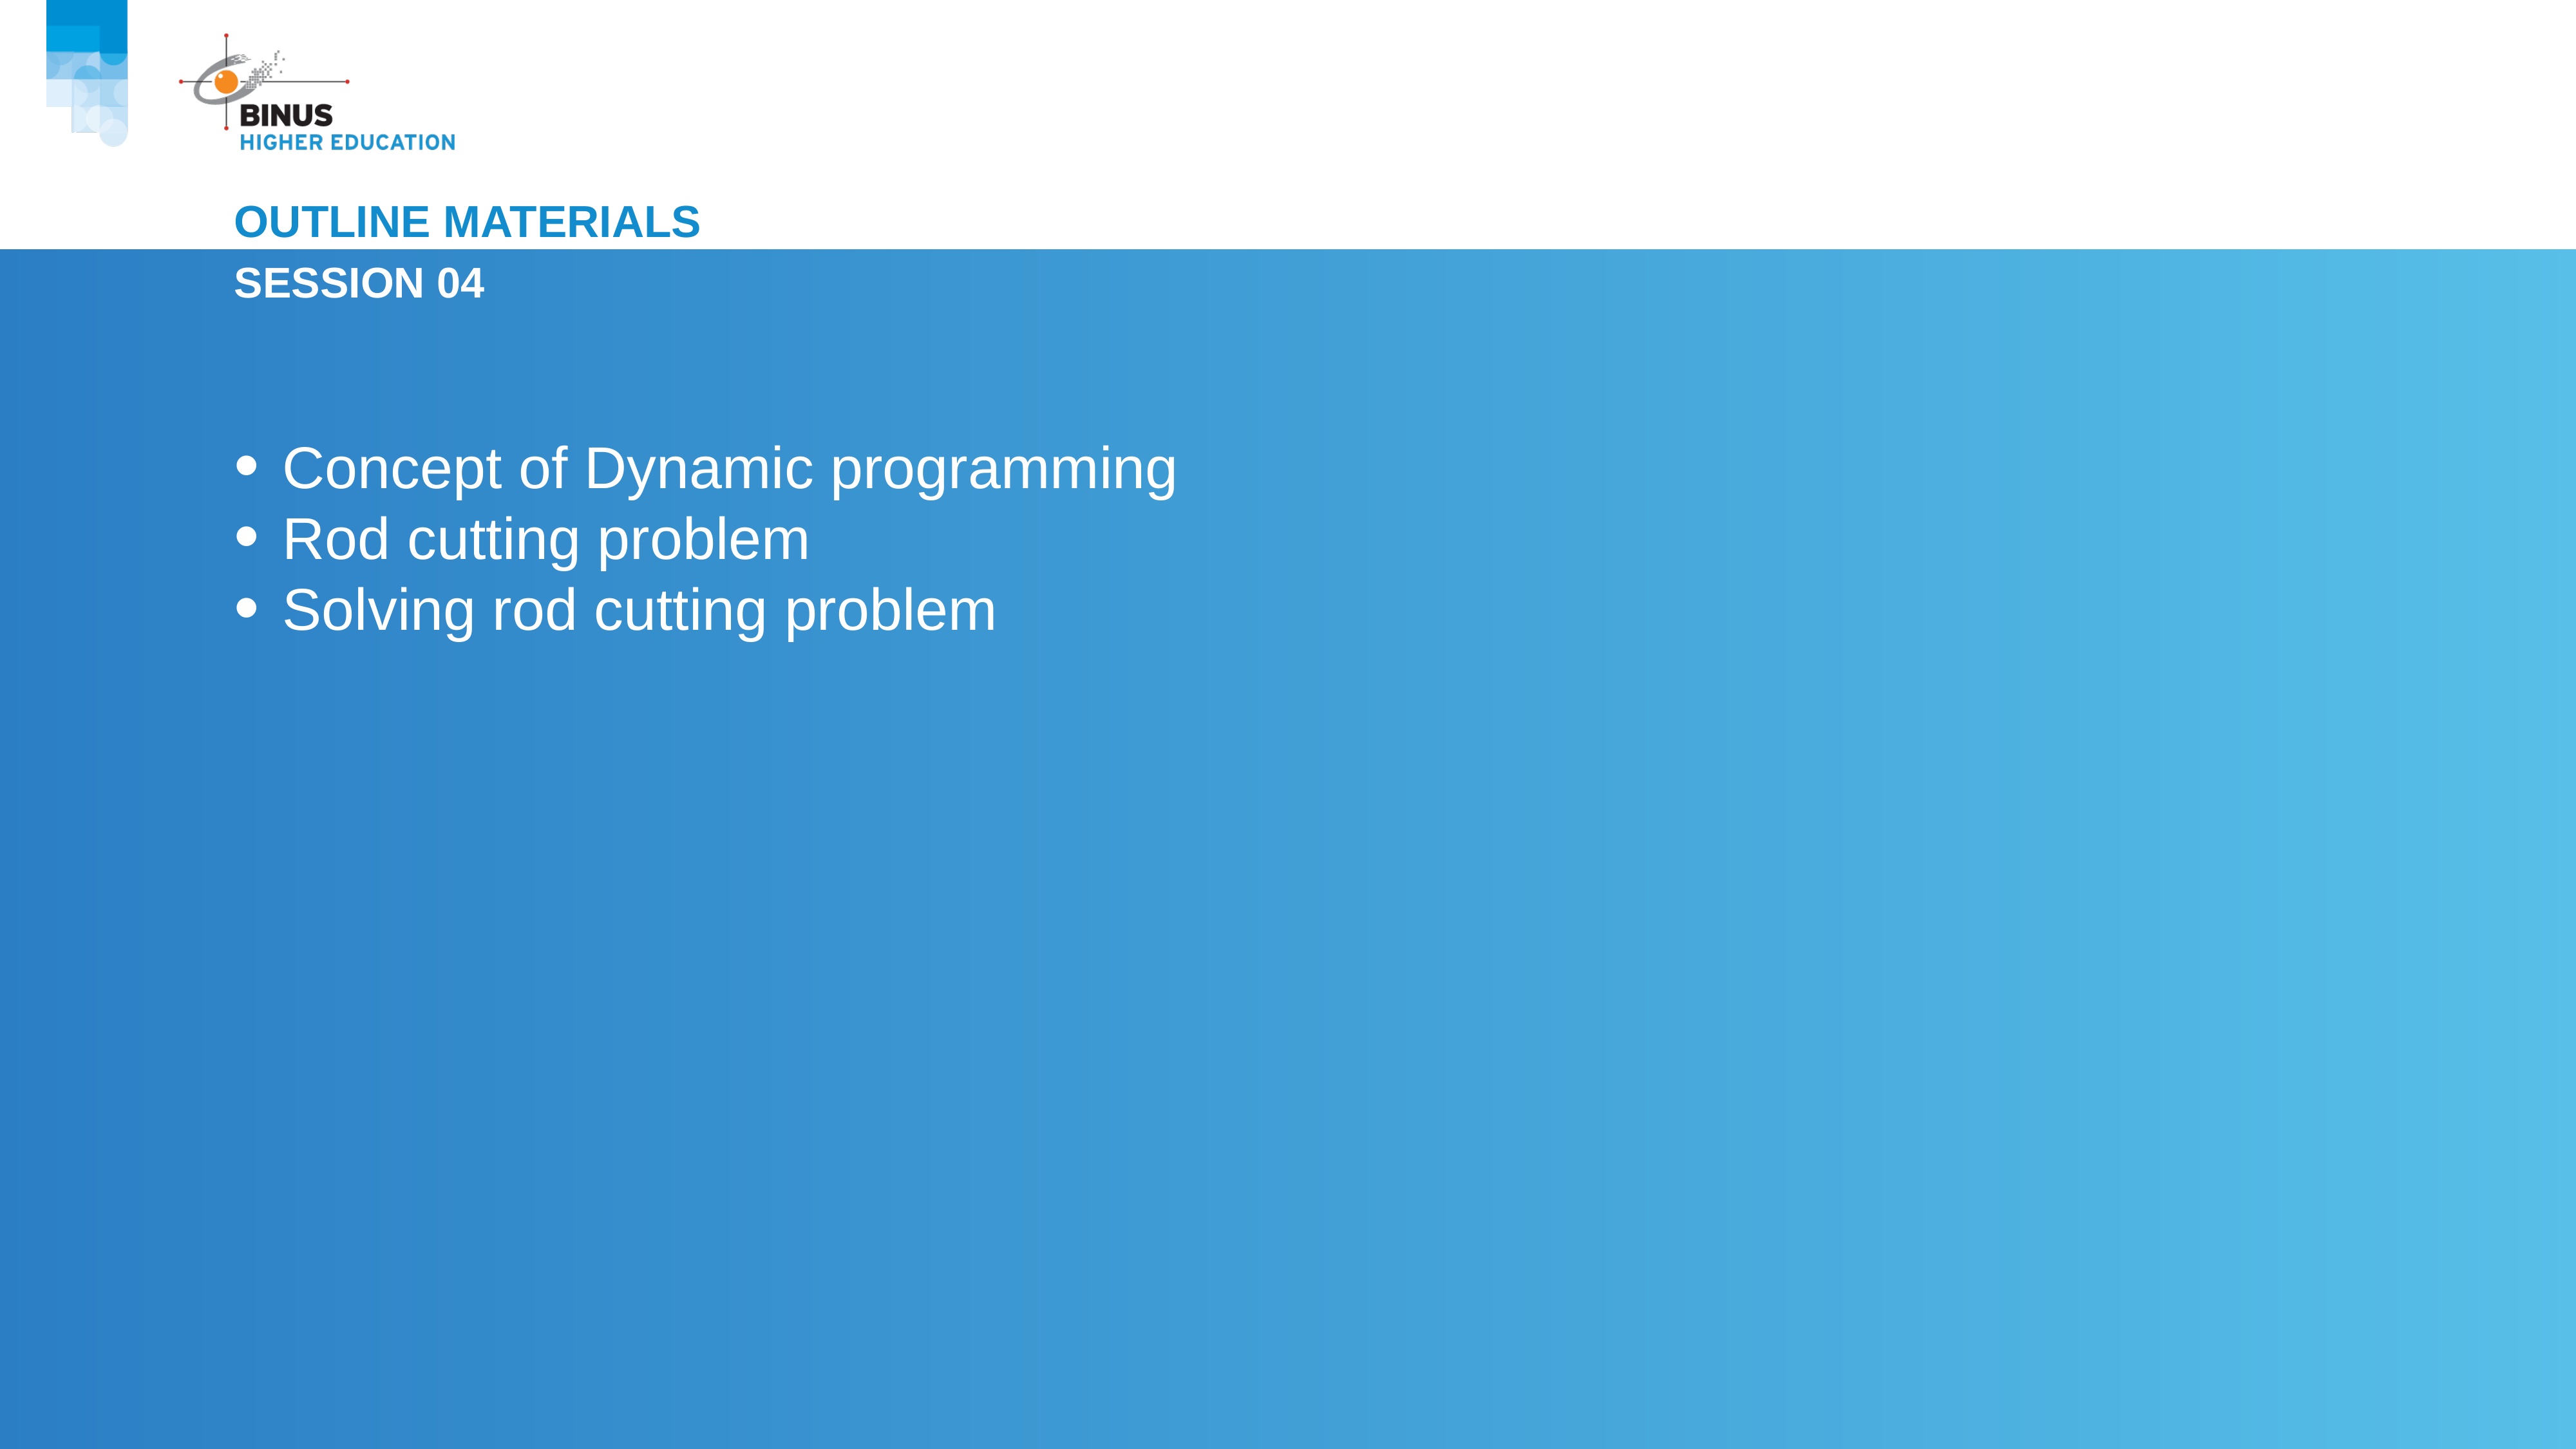

# Outline Materials
Session 04
Concept of Dynamic programming
Rod cutting problem
Solving rod cutting problem